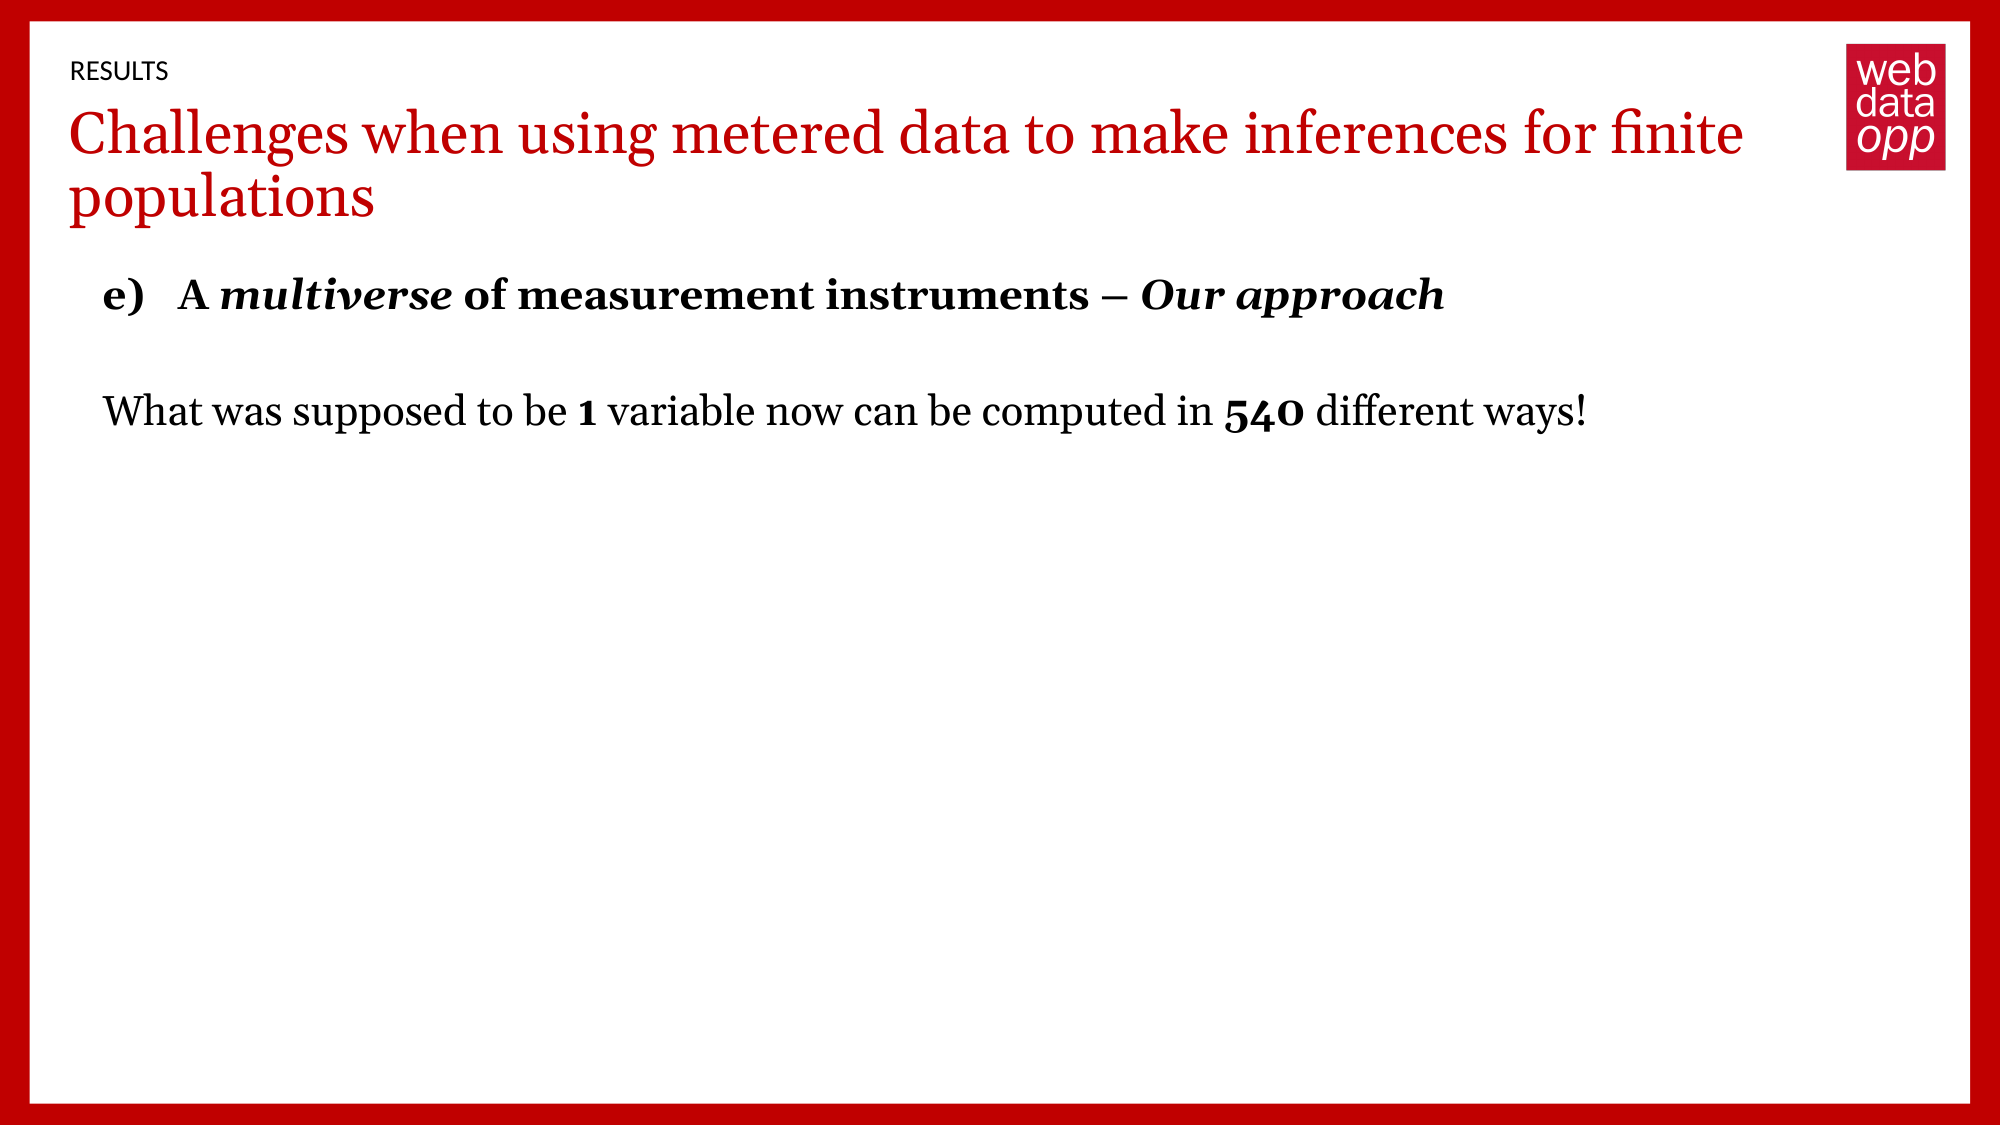

RESULTS
# Challenges when using metered data to make inferences for finite populations
A multiverse of measurement instruments – Our approach

What was supposed to be 1 variable now can be computed in 540 different ways!